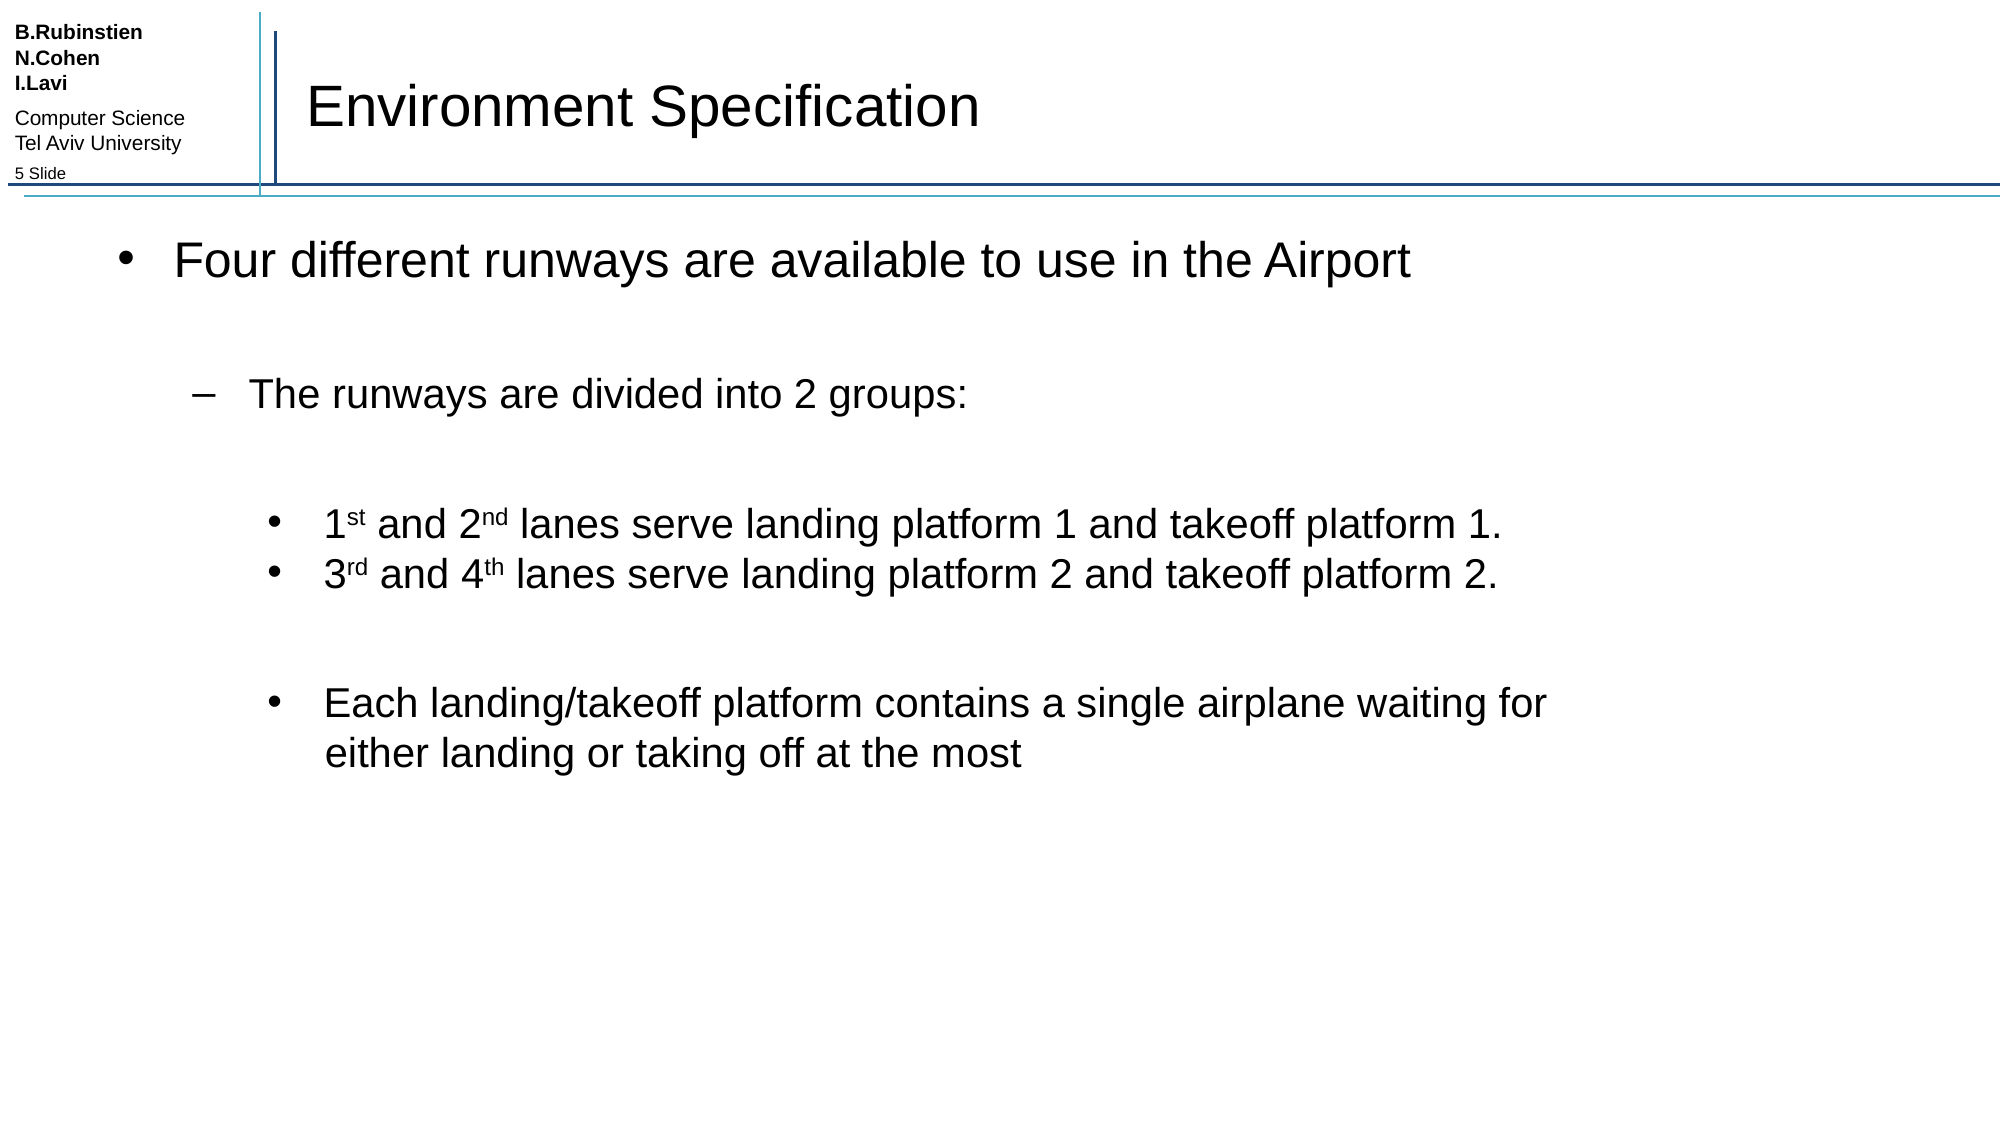

# Environment Specification
Four different runways are available to use in the Airport

The runways are divided into 2 groups:

1st and 2nd lanes serve landing platform 1 and takeoff platform 1.
3rd and 4th lanes serve landing platform 2 and takeoff platform 2.

Each landing/takeoff platform contains a single airplane waiting for
     either landing or taking off at the most